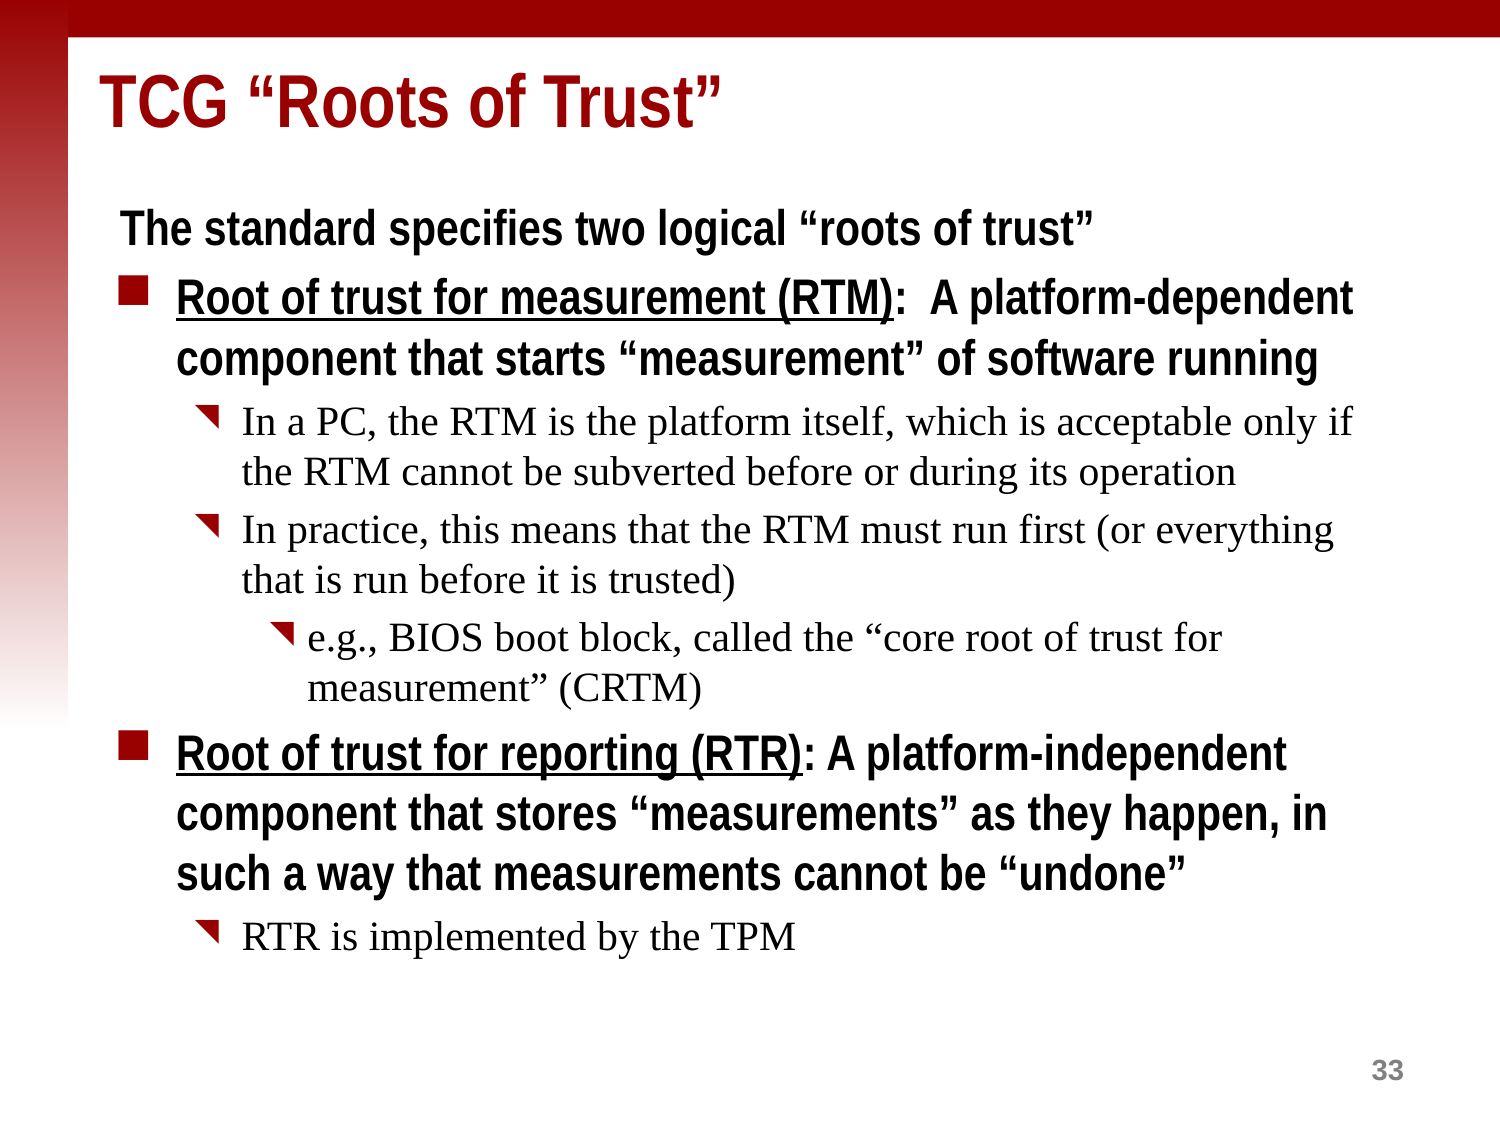

# TCG “Roots of Trust”
The standard specifies two logical “roots of trust”
Root of trust for measurement (RTM):  A platform-dependent component that starts “measurement” of software running
In a PC, the RTM is the platform itself, which is acceptable only if the RTM cannot be subverted before or during its operation
In practice, this means that the RTM must run first (or everything that is run before it is trusted)
e.g., BIOS boot block, called the “core root of trust for measurement” (CRTM)
Root of trust for reporting (RTR): A platform-independent component that stores “measurements” as they happen, in such a way that measurements cannot be “undone”
RTR is implemented by the TPM